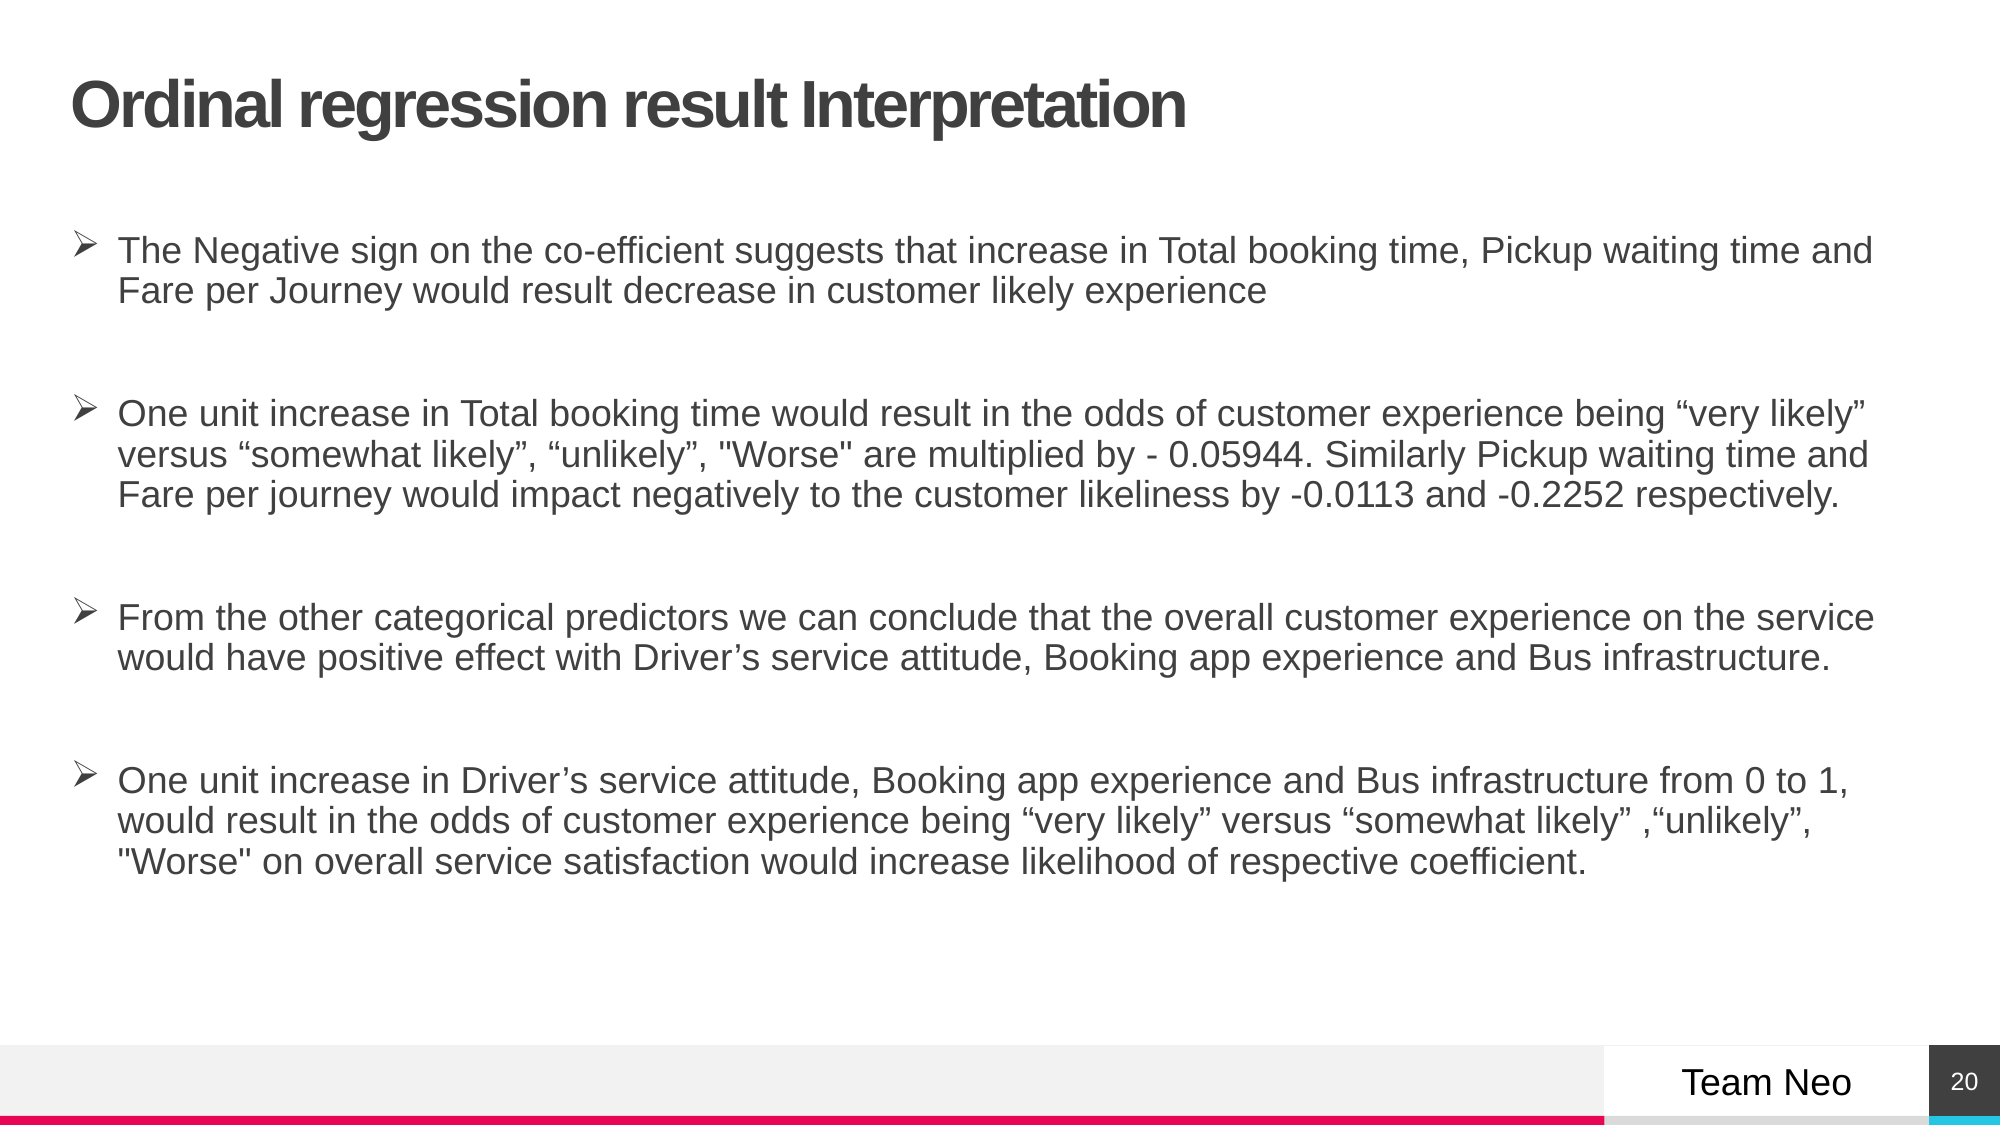

# Ordinal regression result Interpretation

The Negative sign on the co-efficient suggests that increase in Total booking time, Pickup waiting time and Fare per Journey would result decrease in customer likely experience

One unit increase in Total booking time would result in the odds of customer experience being “very likely” versus “somewhat likely”, “unlikely”, "Worse" are multiplied by - 0.05944. Similarly Pickup waiting time and Fare per journey would impact negatively to the customer likeliness by -0.0113 and -0.2252 respectively.

From the other categorical predictors we can conclude that the overall customer experience on the service would have positive effect with Driver’s service attitude, Booking app experience and Bus infrastructure.

One unit increase in Driver’s service attitude, Booking app experience and Bus infrastructure from 0 to 1, would result in the odds of customer experience being “very likely” versus “somewhat likely” ,“unlikely”, "Worse" on overall service satisfaction would increase likelihood of respective coefficient.

20